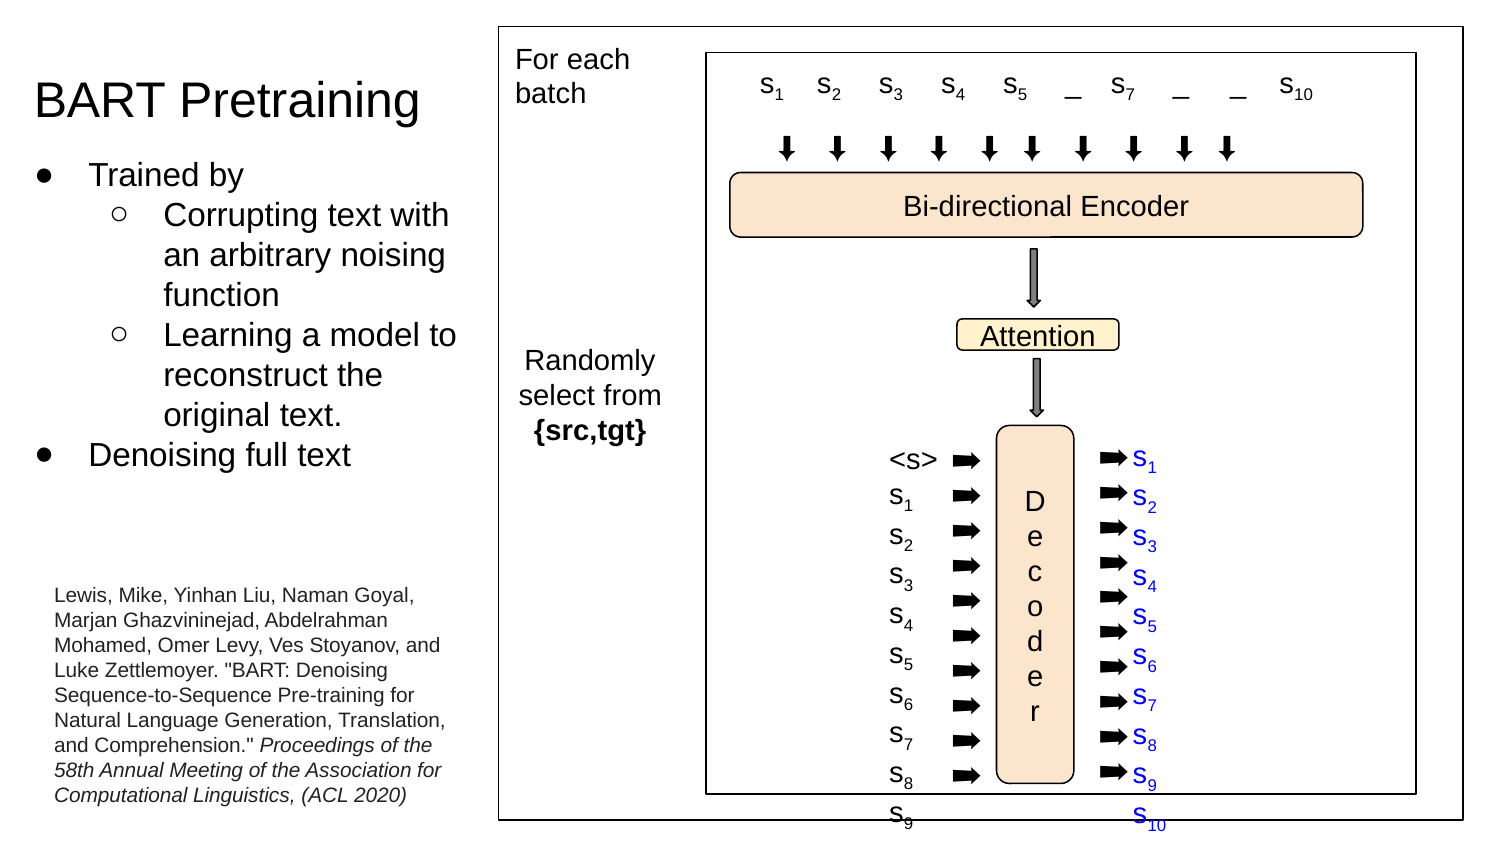

For each batch

s1    s2     s3     s4     s5     _    s7     _     _    s10
⬇    ⬇    ⬇    ⬇    ⬇   ⬇    ⬇    ⬇    ⬇   ⬇
Bi-directional Encoder

Attention

<s>
s1
s2
s3
s4
s5
s6
s7
s8
s9
➡
➡
➡
➡
➡
➡
➡
➡
➡
➡
D
e
c
o
d
e
r
BART Pretraining

Trained by
Corrupting text with an arbitrary noising function
Learning a model to reconstruct the original text.
Denoising full text
Randomly select from {src,tgt}
➡
➡
➡
➡
➡
➡
➡
➡
➡
➡
s1
s2
s3
s4
s5
s6
s7
s8
s9
s10

Lewis, Mike, Yinhan Liu, Naman Goyal, Marjan Ghazvininejad, Abdelrahman Mohamed, Omer Levy, Ves Stoyanov, and Luke Zettlemoyer. "BART: Denoising Sequence-to-Sequence Pre-training for Natural Language Generation, Translation, and Comprehension." Proceedings of the 58th Annual Meeting of the Association for Computational Linguistics, (ACL 2020)